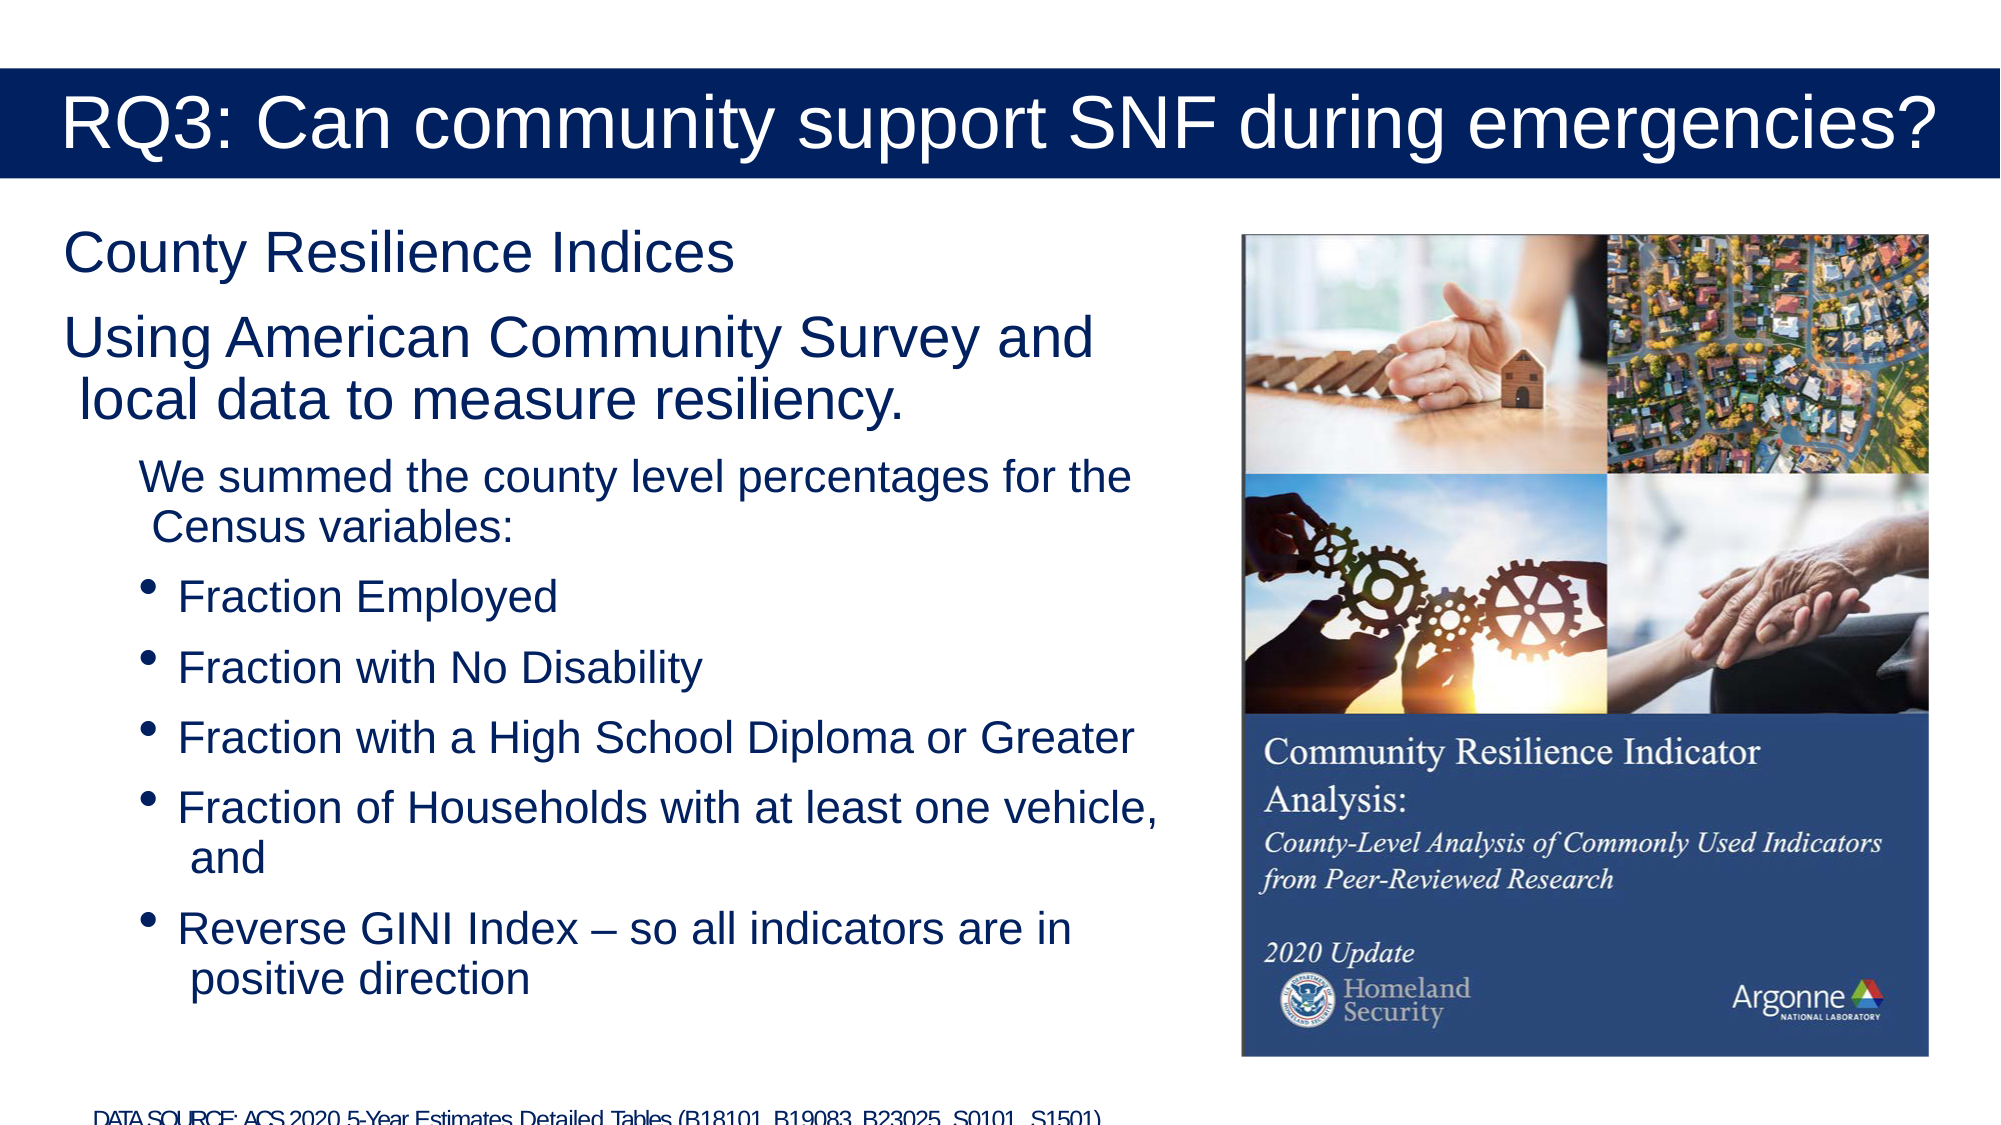

# RQ3: Can community support SNF during emergencies?
County Resilience Indices
Using American Community Survey and  local data to measure resiliency.
We summed the county level percentages for the  Census variables:
Fraction Employed
Fraction with No Disability
Fraction with a High School Diploma or Greater
Fraction of Households with at least one vehicle,  and
Reverse GINI Index – so all indicators are in  positive direction

DATA SOURCE: ACS 2020 5-Year Estimates Detailed Tables (B18101, B19083, B23025, S0101, S1501)